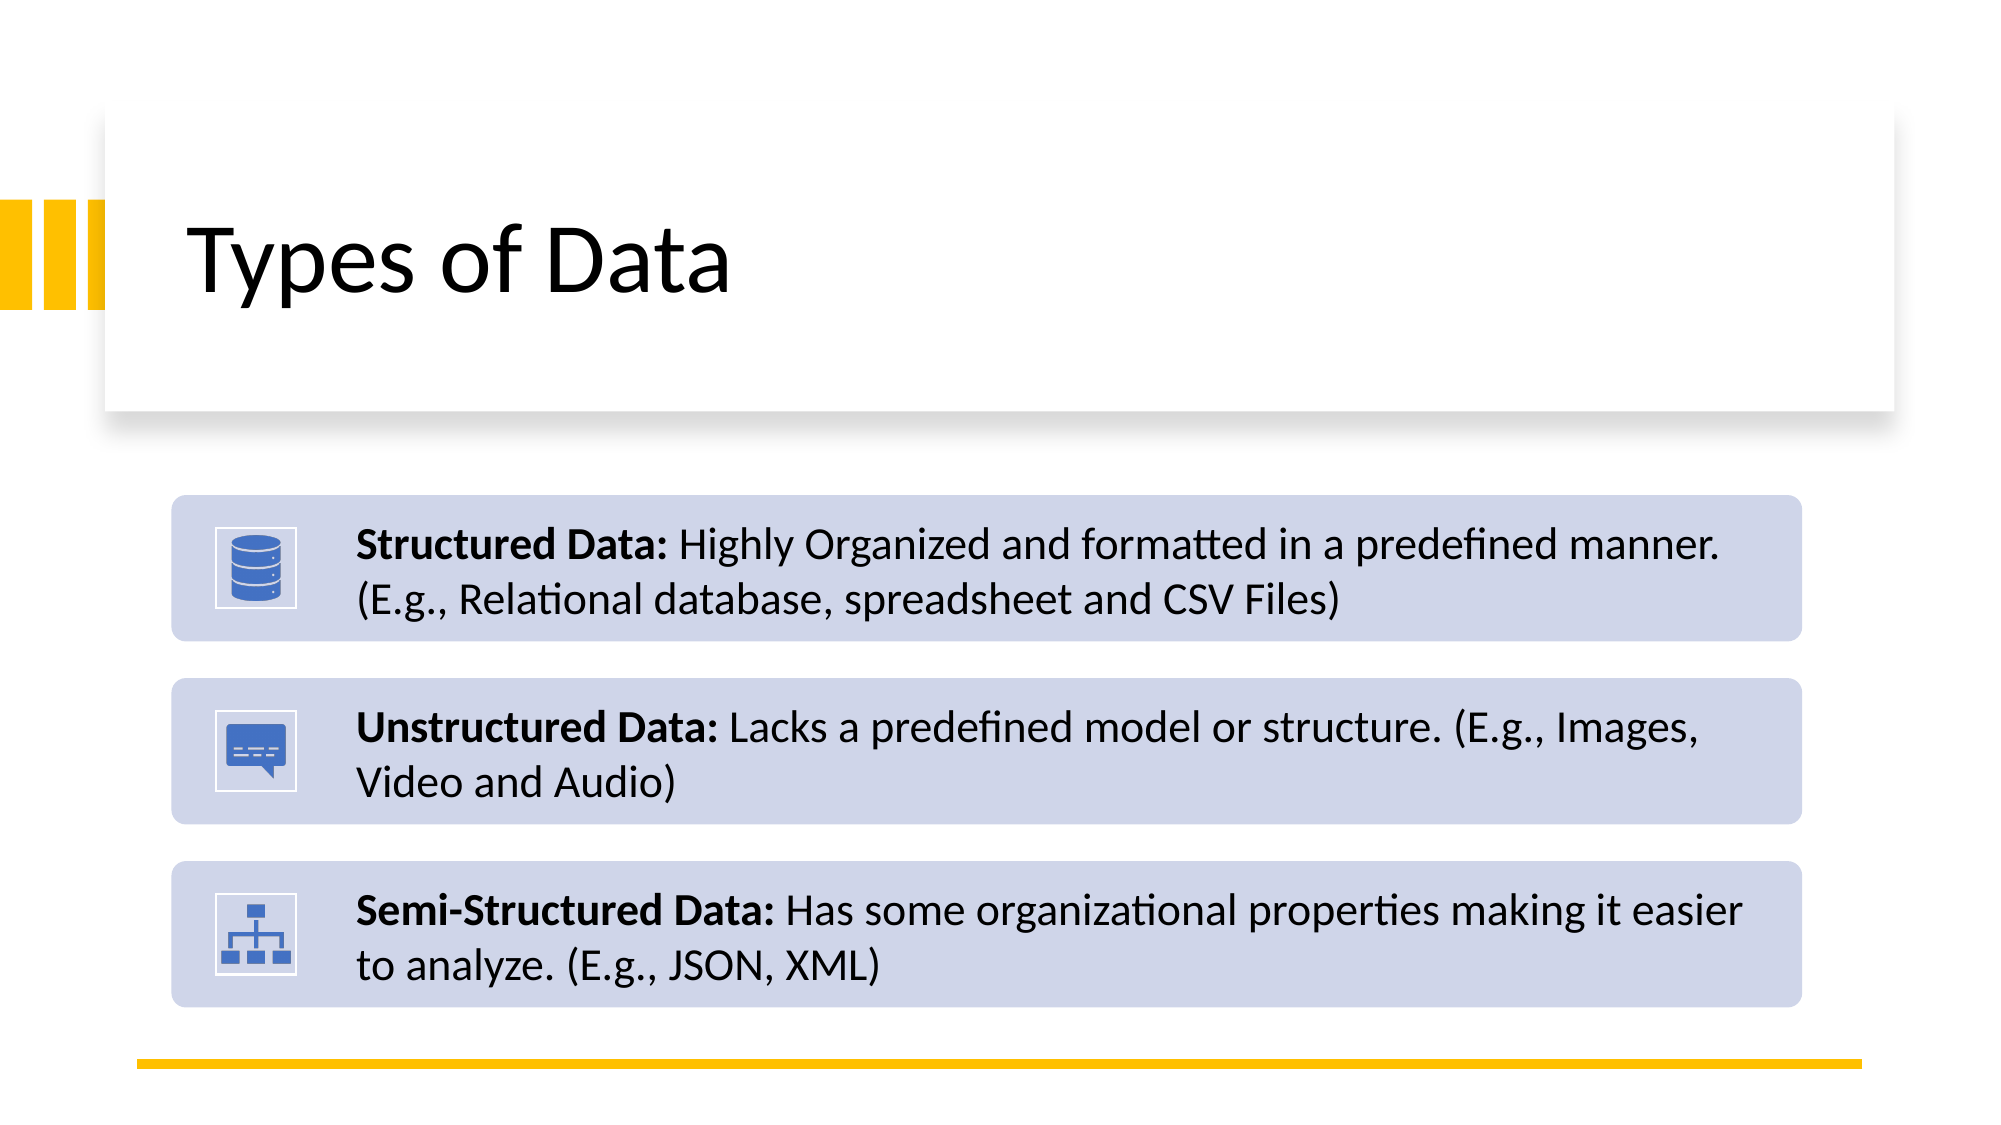

# Types of Data

Structured Data: Highly Organized and formatted in a predefined manner. (E.g., Relational database, spreadsheet and CSV Files)
Unstructured Data: Lacks a predefined model or structure. (E.g., Images, Video and Audio)
Semi-Structured Data: Has some organizational properties making it easier to analyze. (E.g., JSON, XML)
4